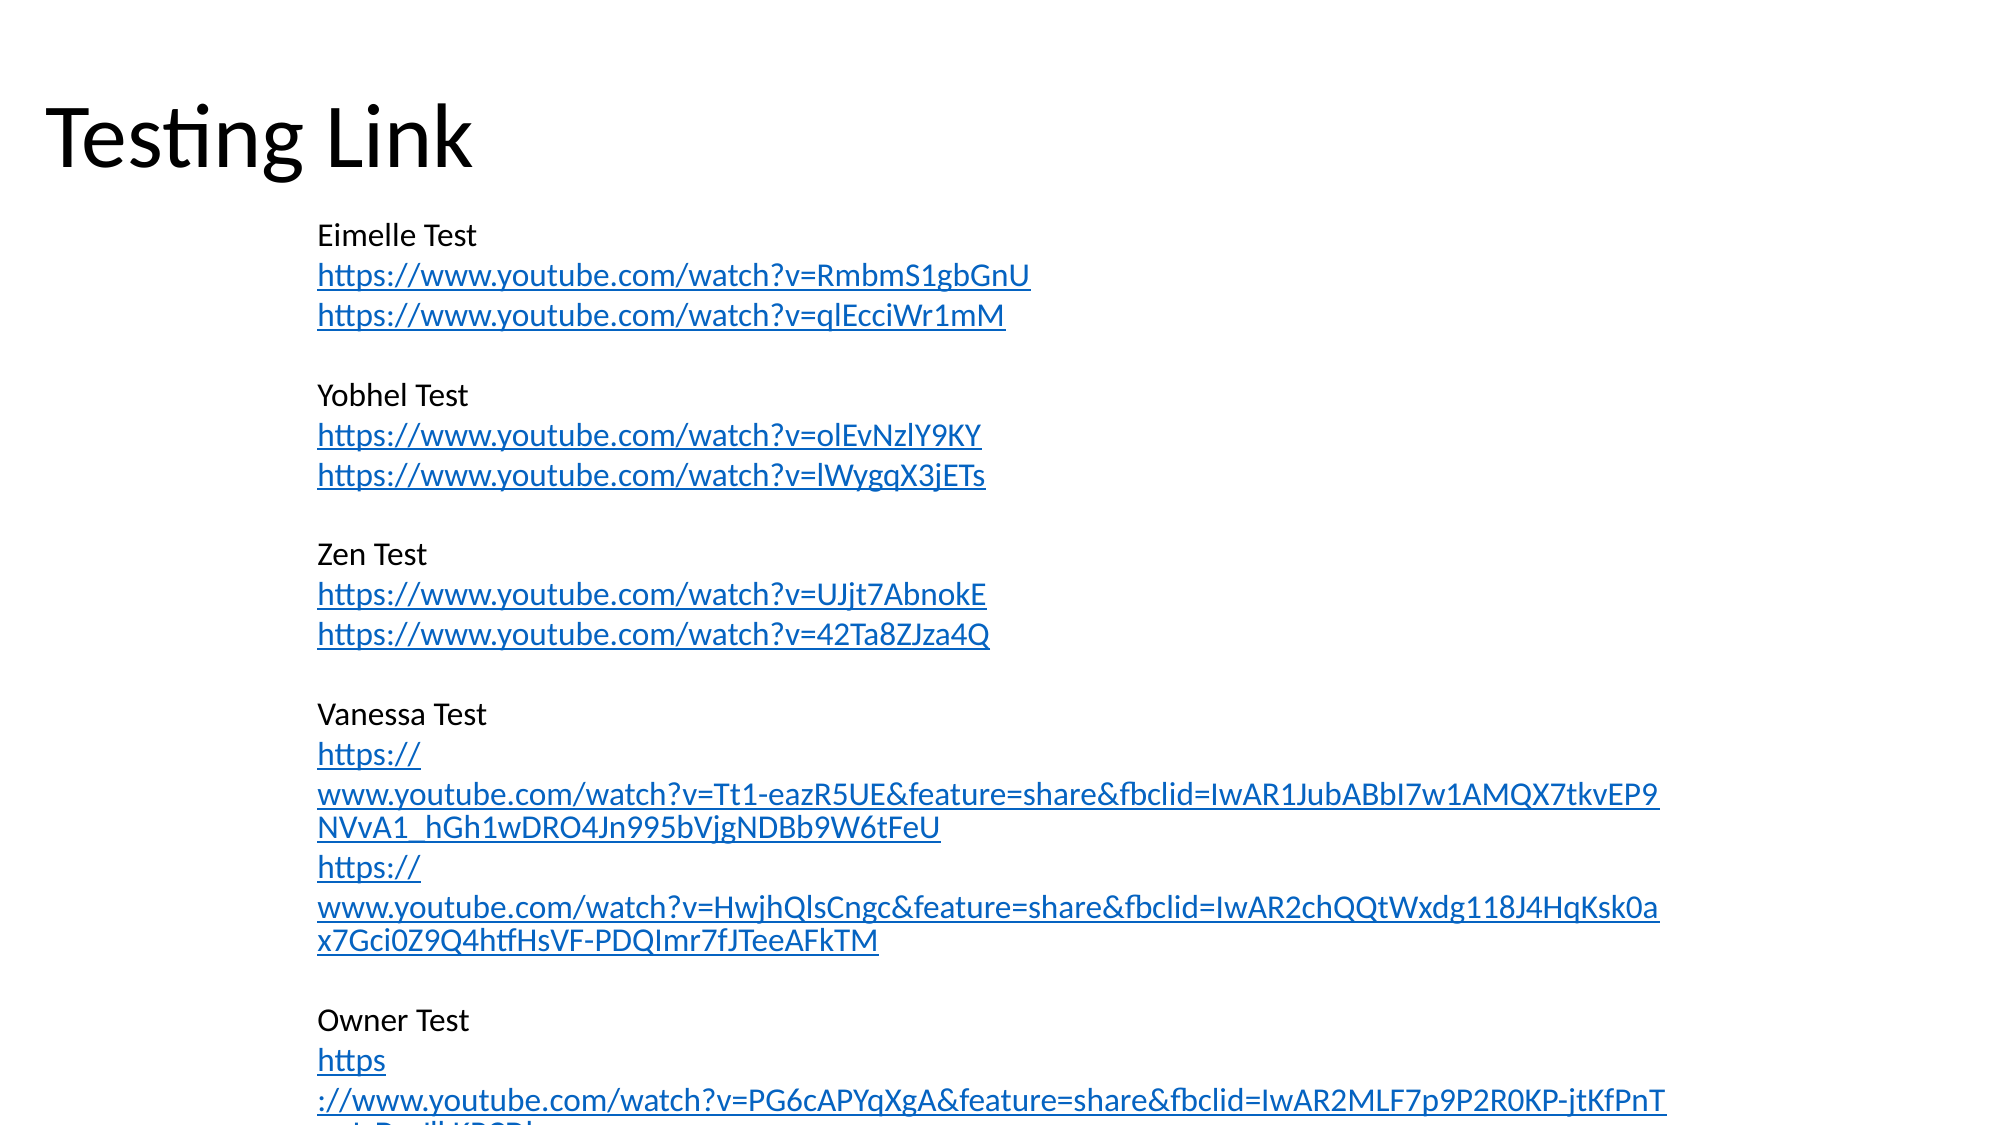

# Testing Link
Eimelle Test
https://www.youtube.com/watch?v=RmbmS1gbGnU
https://www.youtube.com/watch?v=qlEcciWr1mM

Yobhel Test
https://www.youtube.com/watch?v=olEvNzlY9KY
https://www.youtube.com/watch?v=lWygqX3jETs

Zen Test
https://www.youtube.com/watch?v=UJjt7AbnokE
https://www.youtube.com/watch?v=42Ta8ZJza4Q

Vanessa Test
https://www.youtube.com/watch?v=Tt1-eazR5UE&feature=share&fbclid=IwAR1JubABbI7w1AMQX7tkvEP9NVvA1_hGh1wDRO4Jn995bVjgNDBb9W6tFeU
https://www.youtube.com/watch?v=HwjhQlsCngc&feature=share&fbclid=IwAR2chQQtWxdg118J4HqKsk0ax7Gci0Z9Q4htfHsVF-PDQImr7fJTeeAFkTM

Owner Test
https://www.youtube.com/watch?v=PG6cAPYqXgA&feature=share&fbclid=IwAR2MLF7p9P2R0KP-jtKfPnTopIcDy-JlkKPCDb--saAp7qPmhdTPpvVM36Y